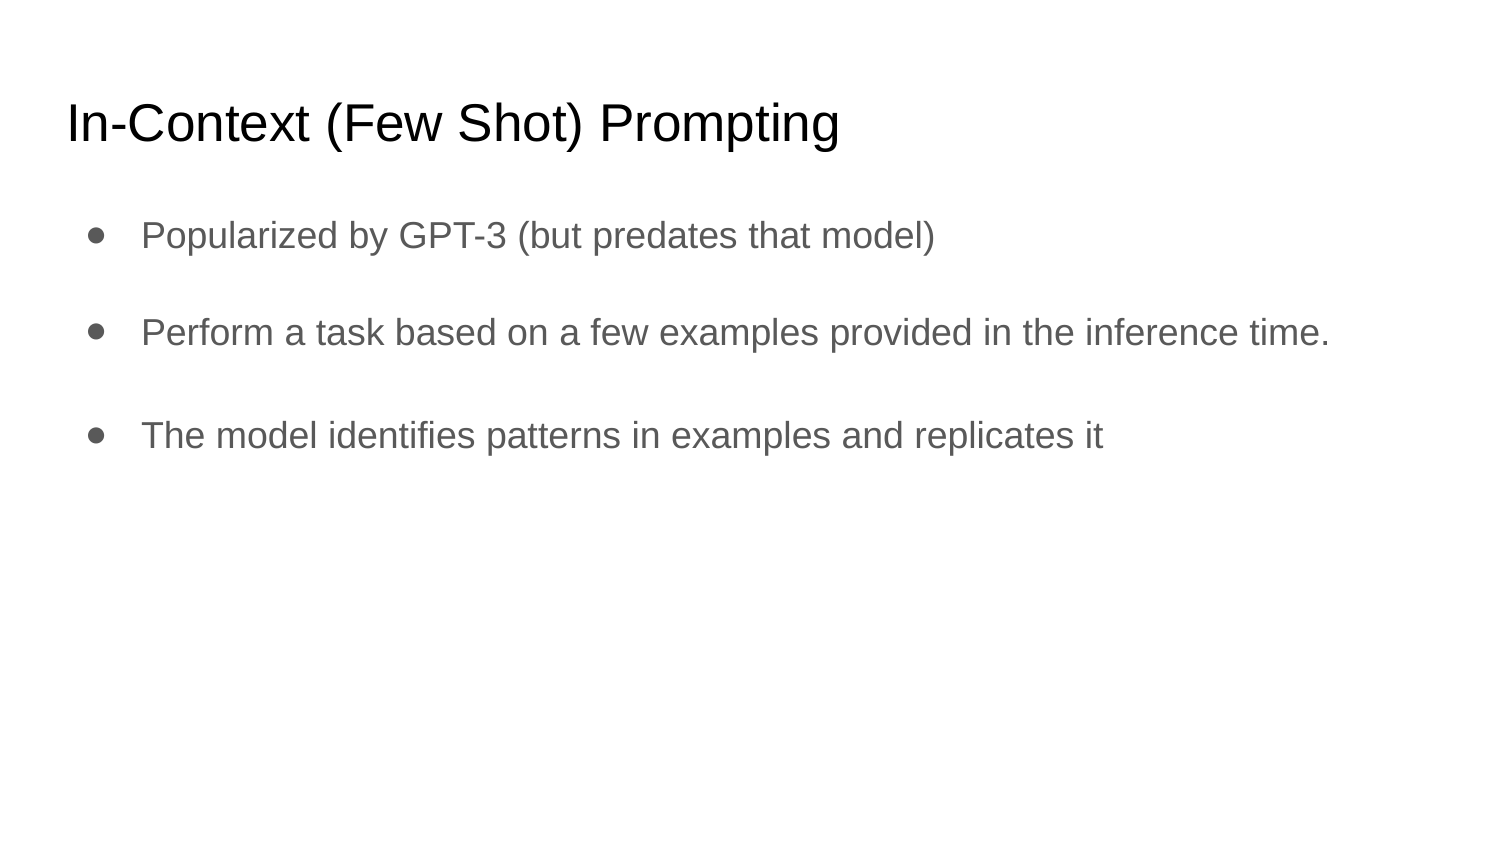

# In-Context (Few Shot) Prompting
Popularized by GPT-3 (but predates that model)
Perform a task based on a few examples provided in the inference time.
The model identifies patterns in examples and replicates it